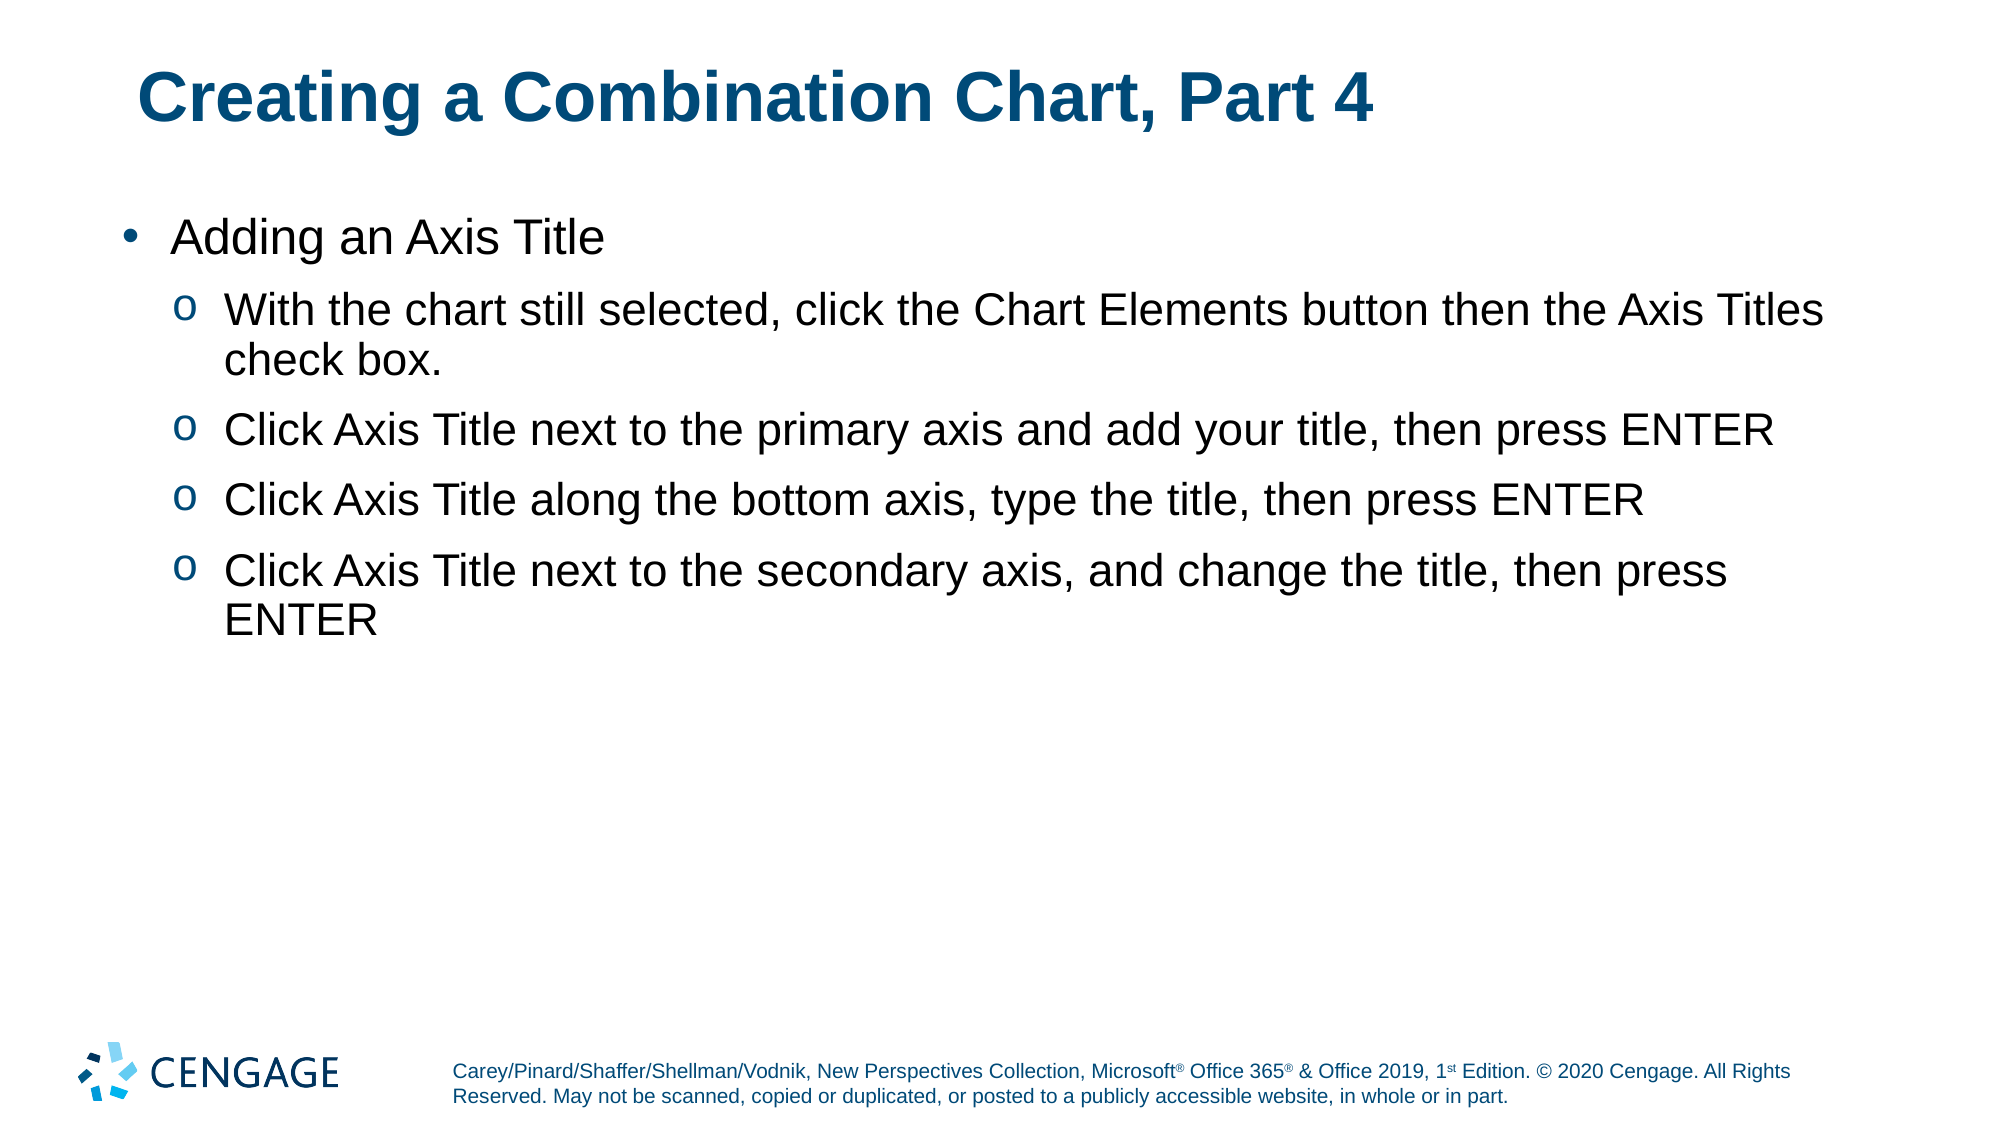

# Creating a Combination Chart, Part 4
Adding an Axis Title
With the chart still selected, click the Chart Elements button then the Axis Titles check box.
Click Axis Title next to the primary axis and add your title, then press ENTER
Click Axis Title along the bottom axis, type the title, then press ENTER
Click Axis Title next to the secondary axis, and change the title, then press ENTER